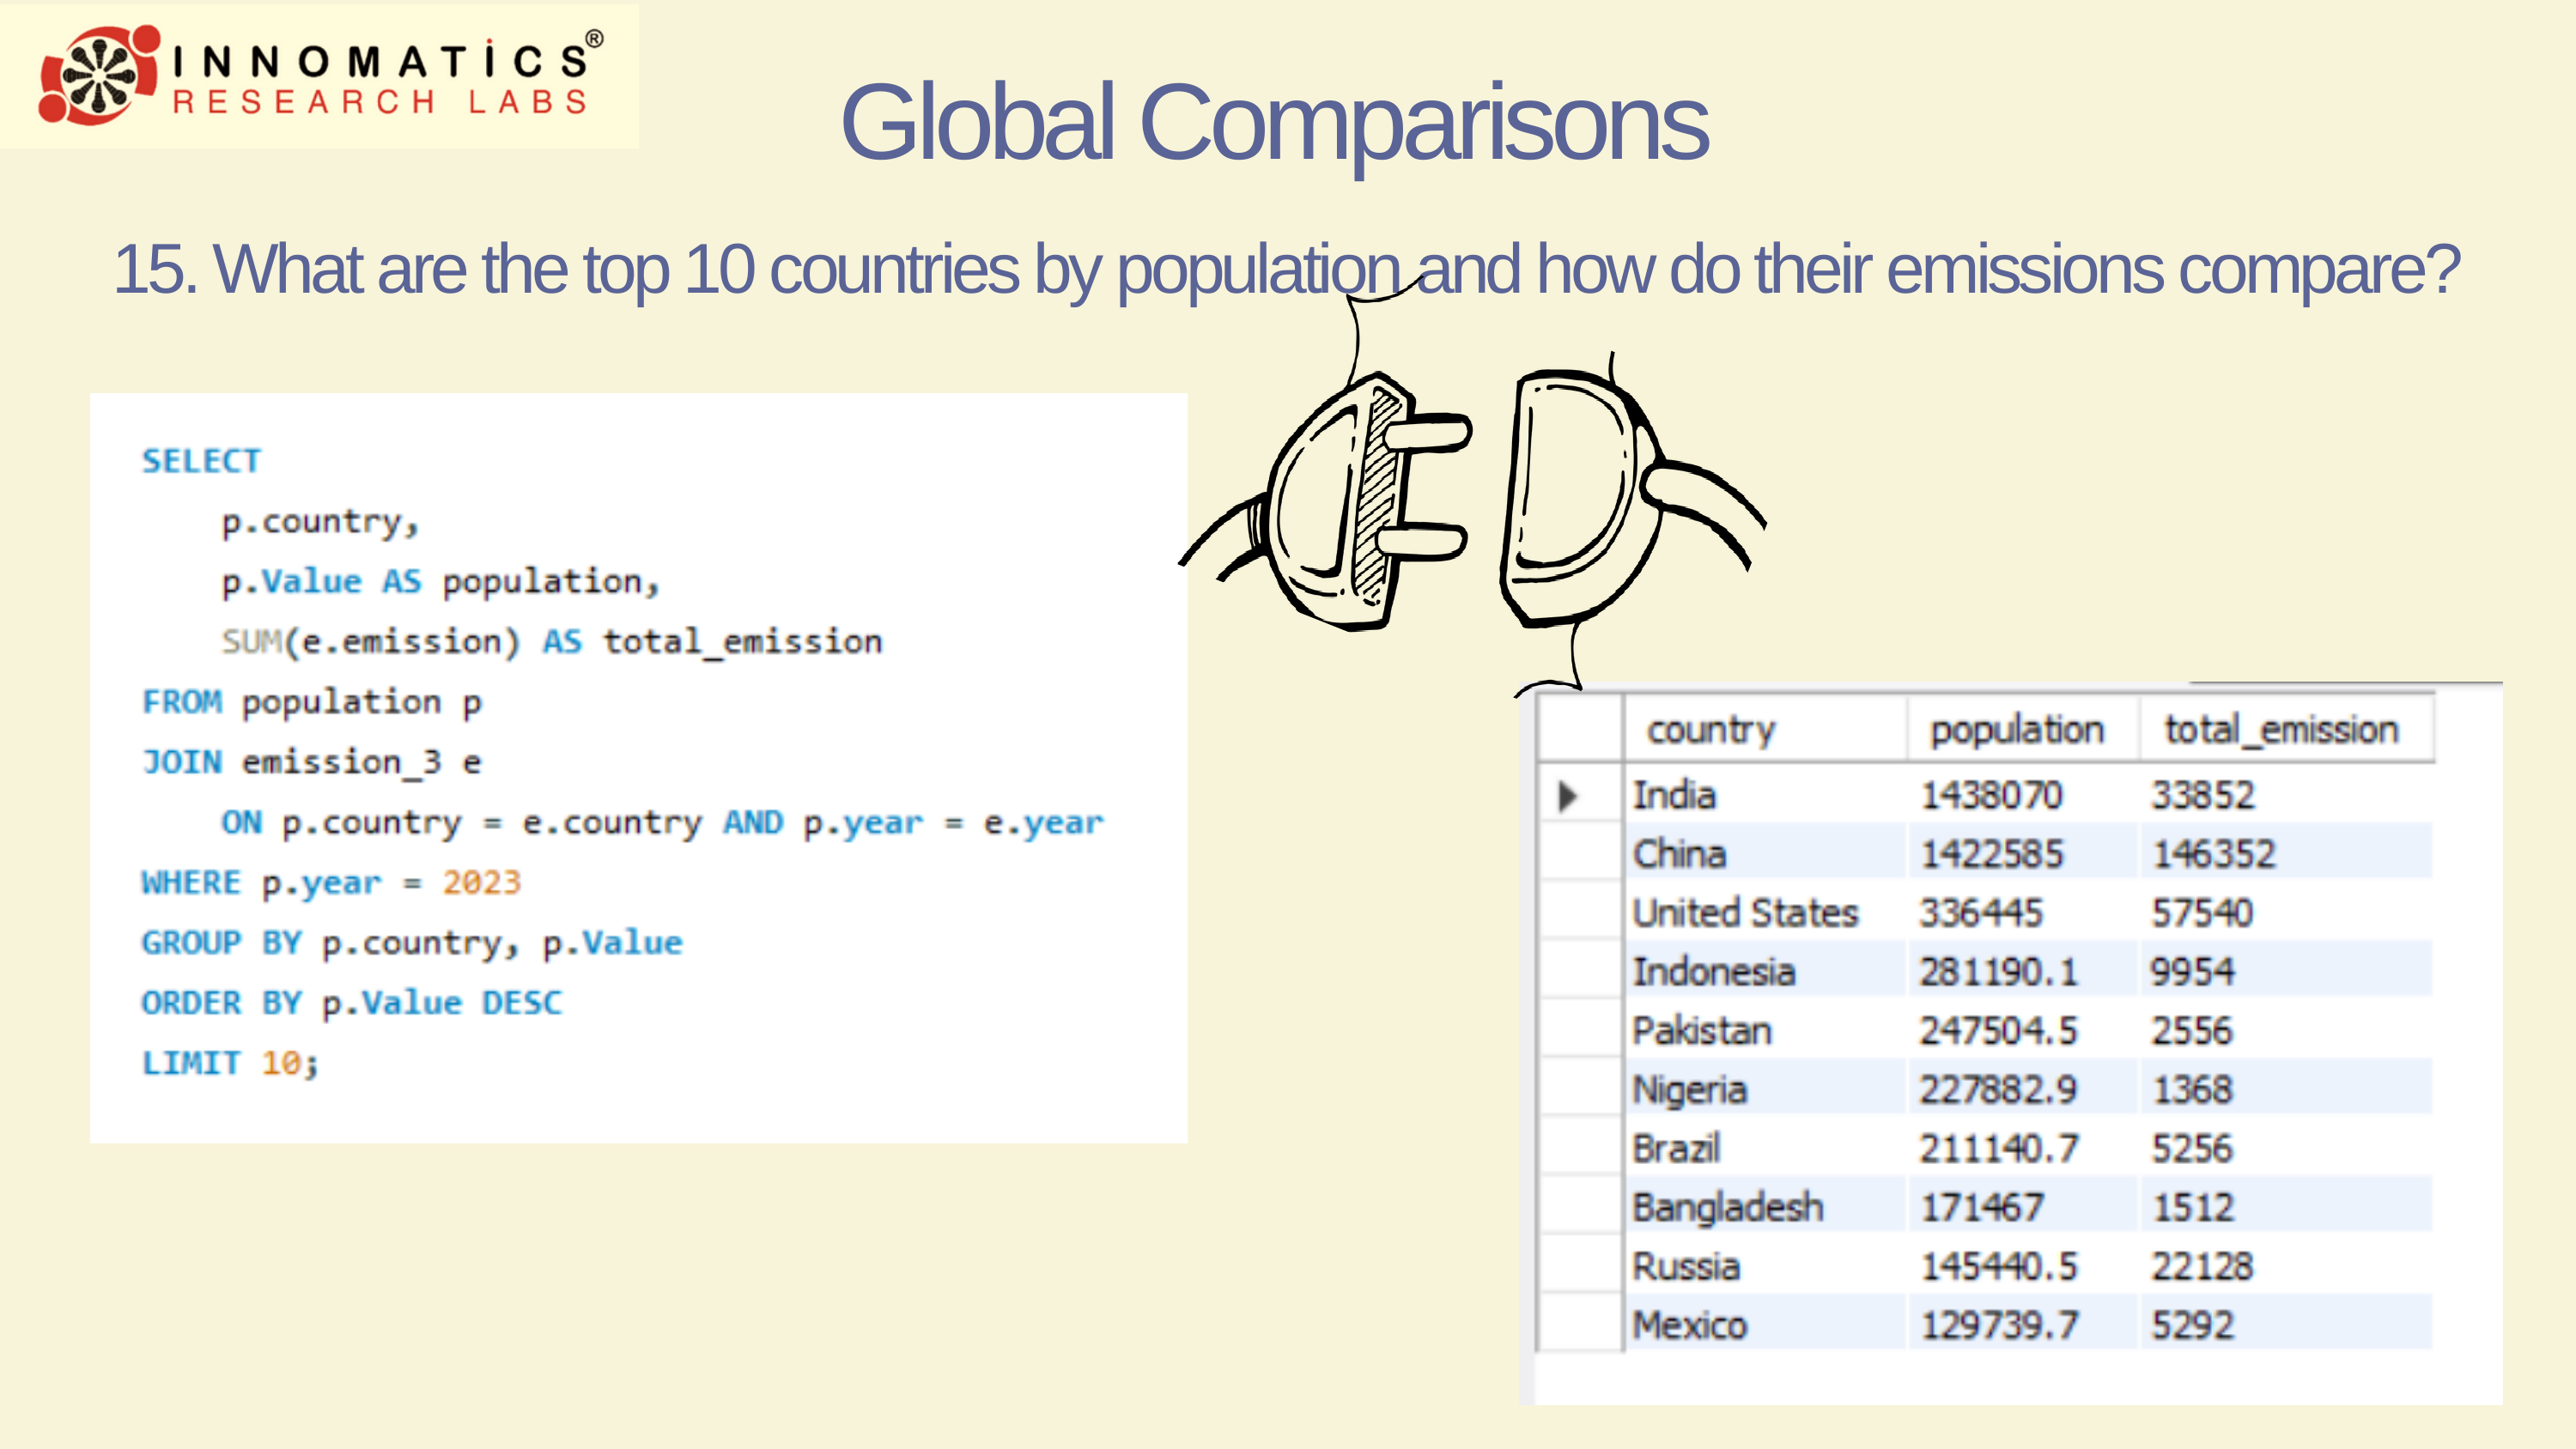

Global Comparisons
15. What are the top 10 countries by population and how do their emissions compare?